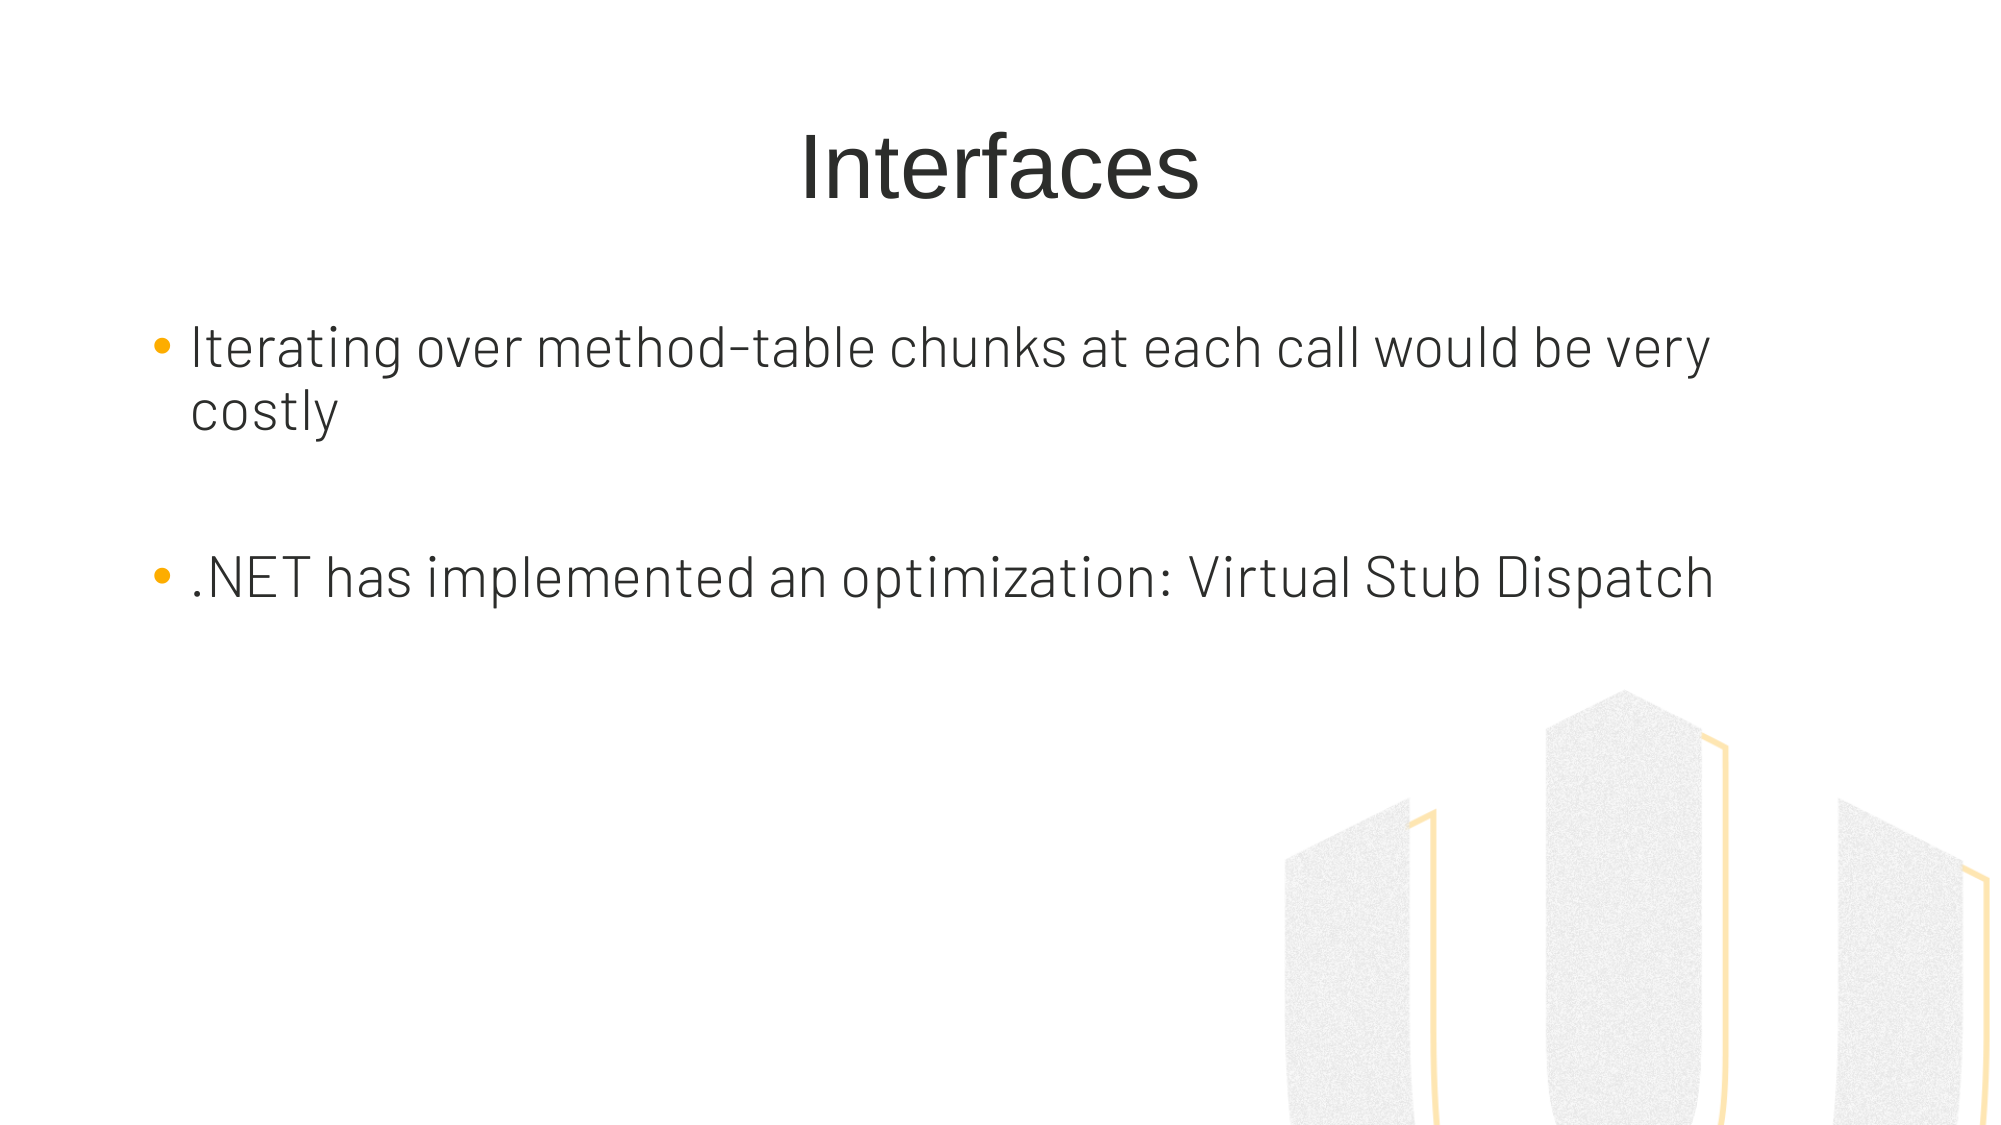

# Interfaces
Iterating over method-table chunks at each call would be very costly

.NET has implemented an optimization: Virtual Stub Dispatch